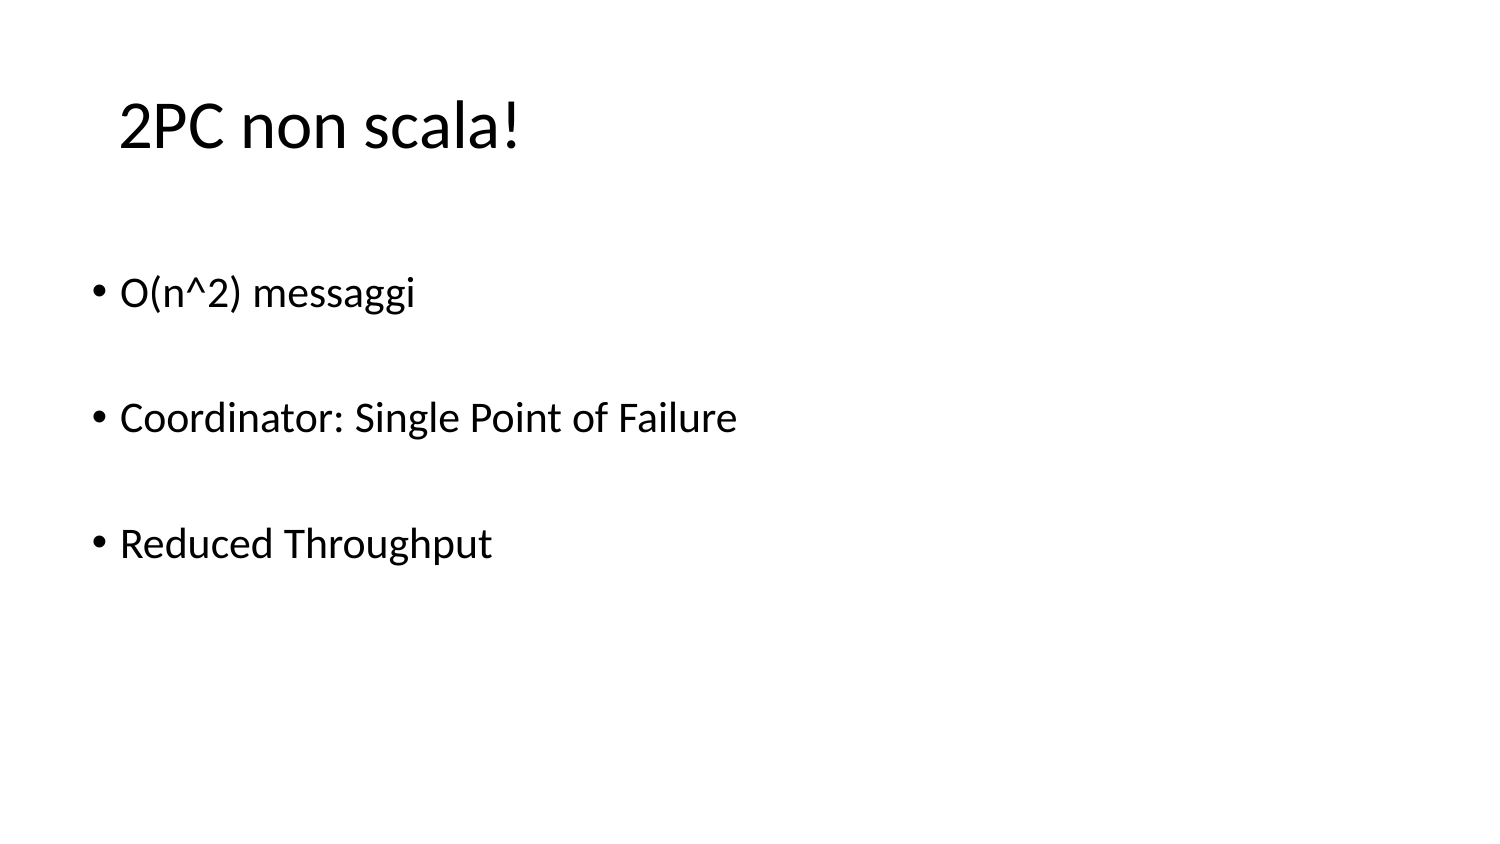

# 2PC non scala!
O(n^2) messaggi

Coordinator: Single Point of Failure

Reduced Throughput